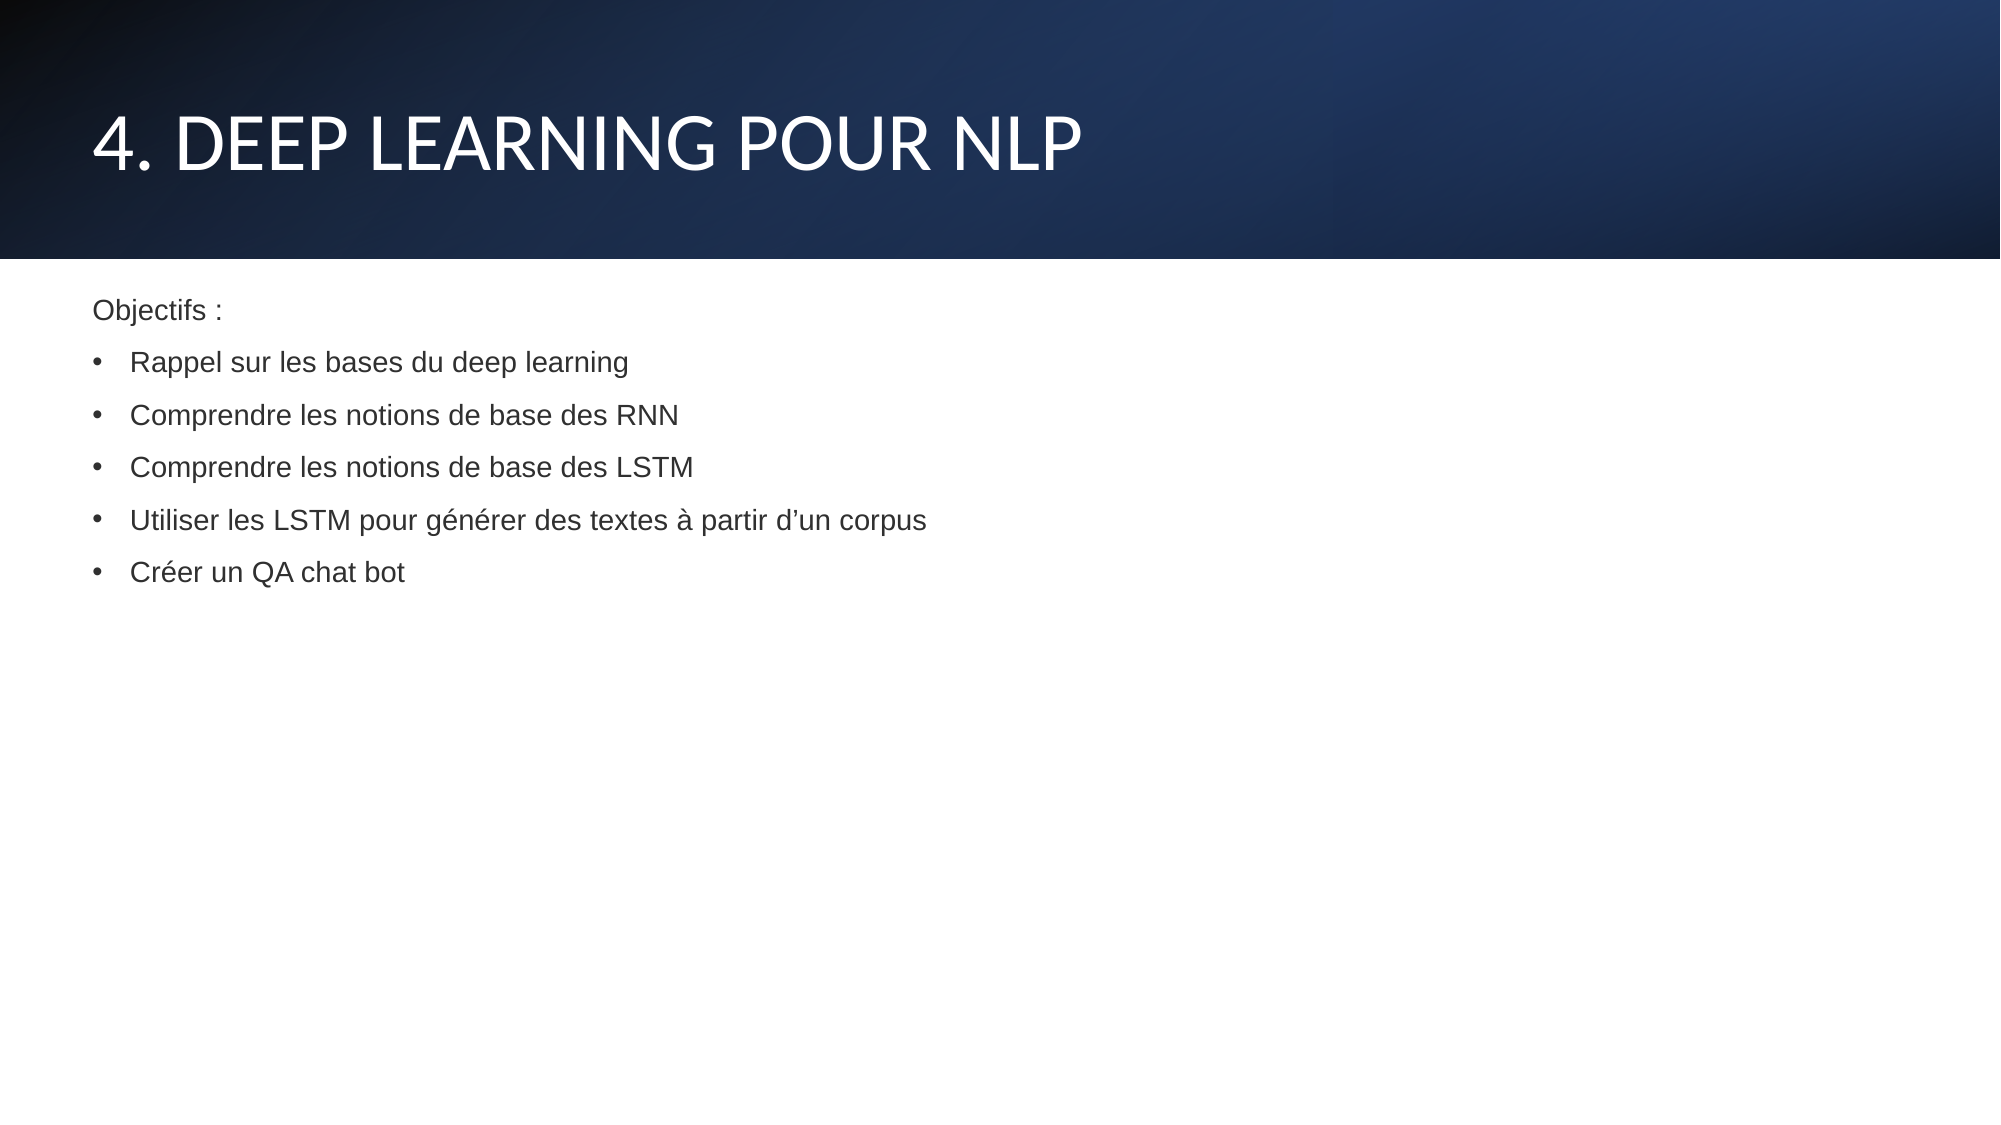

# 4. DEEP LEARNING POUR NLP
Objectifs :
Rappel sur les bases du deep learning
Comprendre les notions de base des RNN
Comprendre les notions de base des LSTM
Utiliser les LSTM pour générer des textes à partir d’un corpus
Créer un QA chat bot